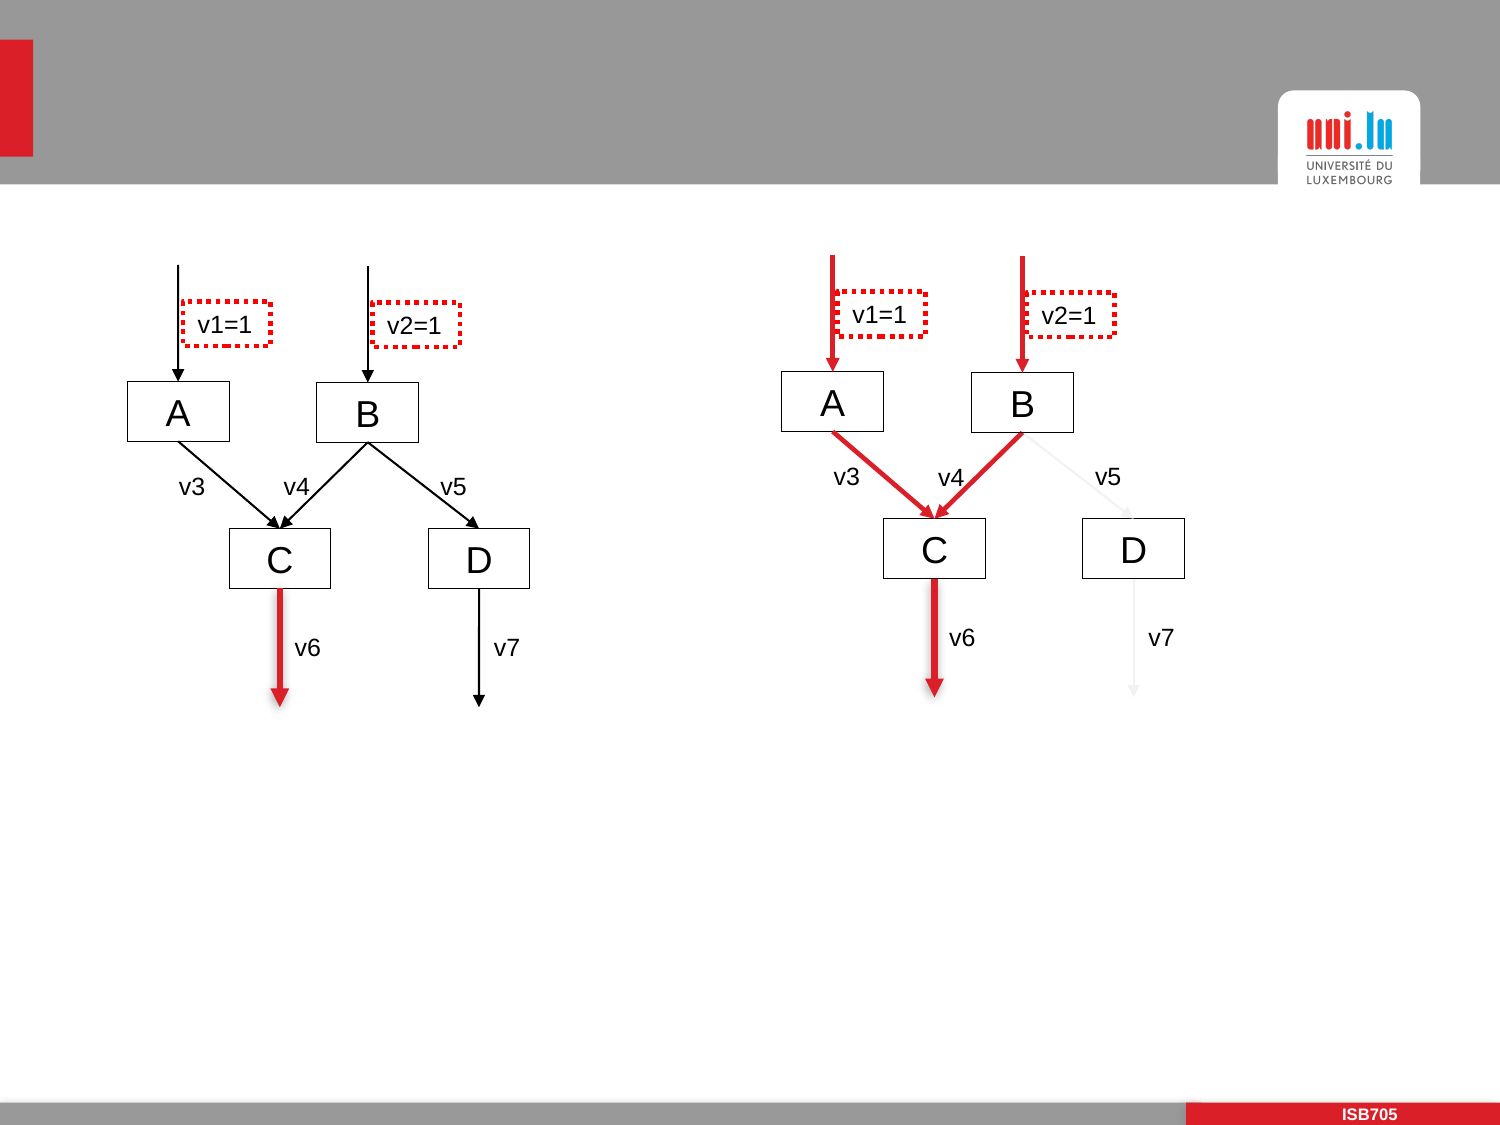

#
v1=1
v2=1
v1=1
v2=1
A
B
A
B
v3
v5
v4
v3
v5
v4
C
D
C
D
v7
v6
v7
v6